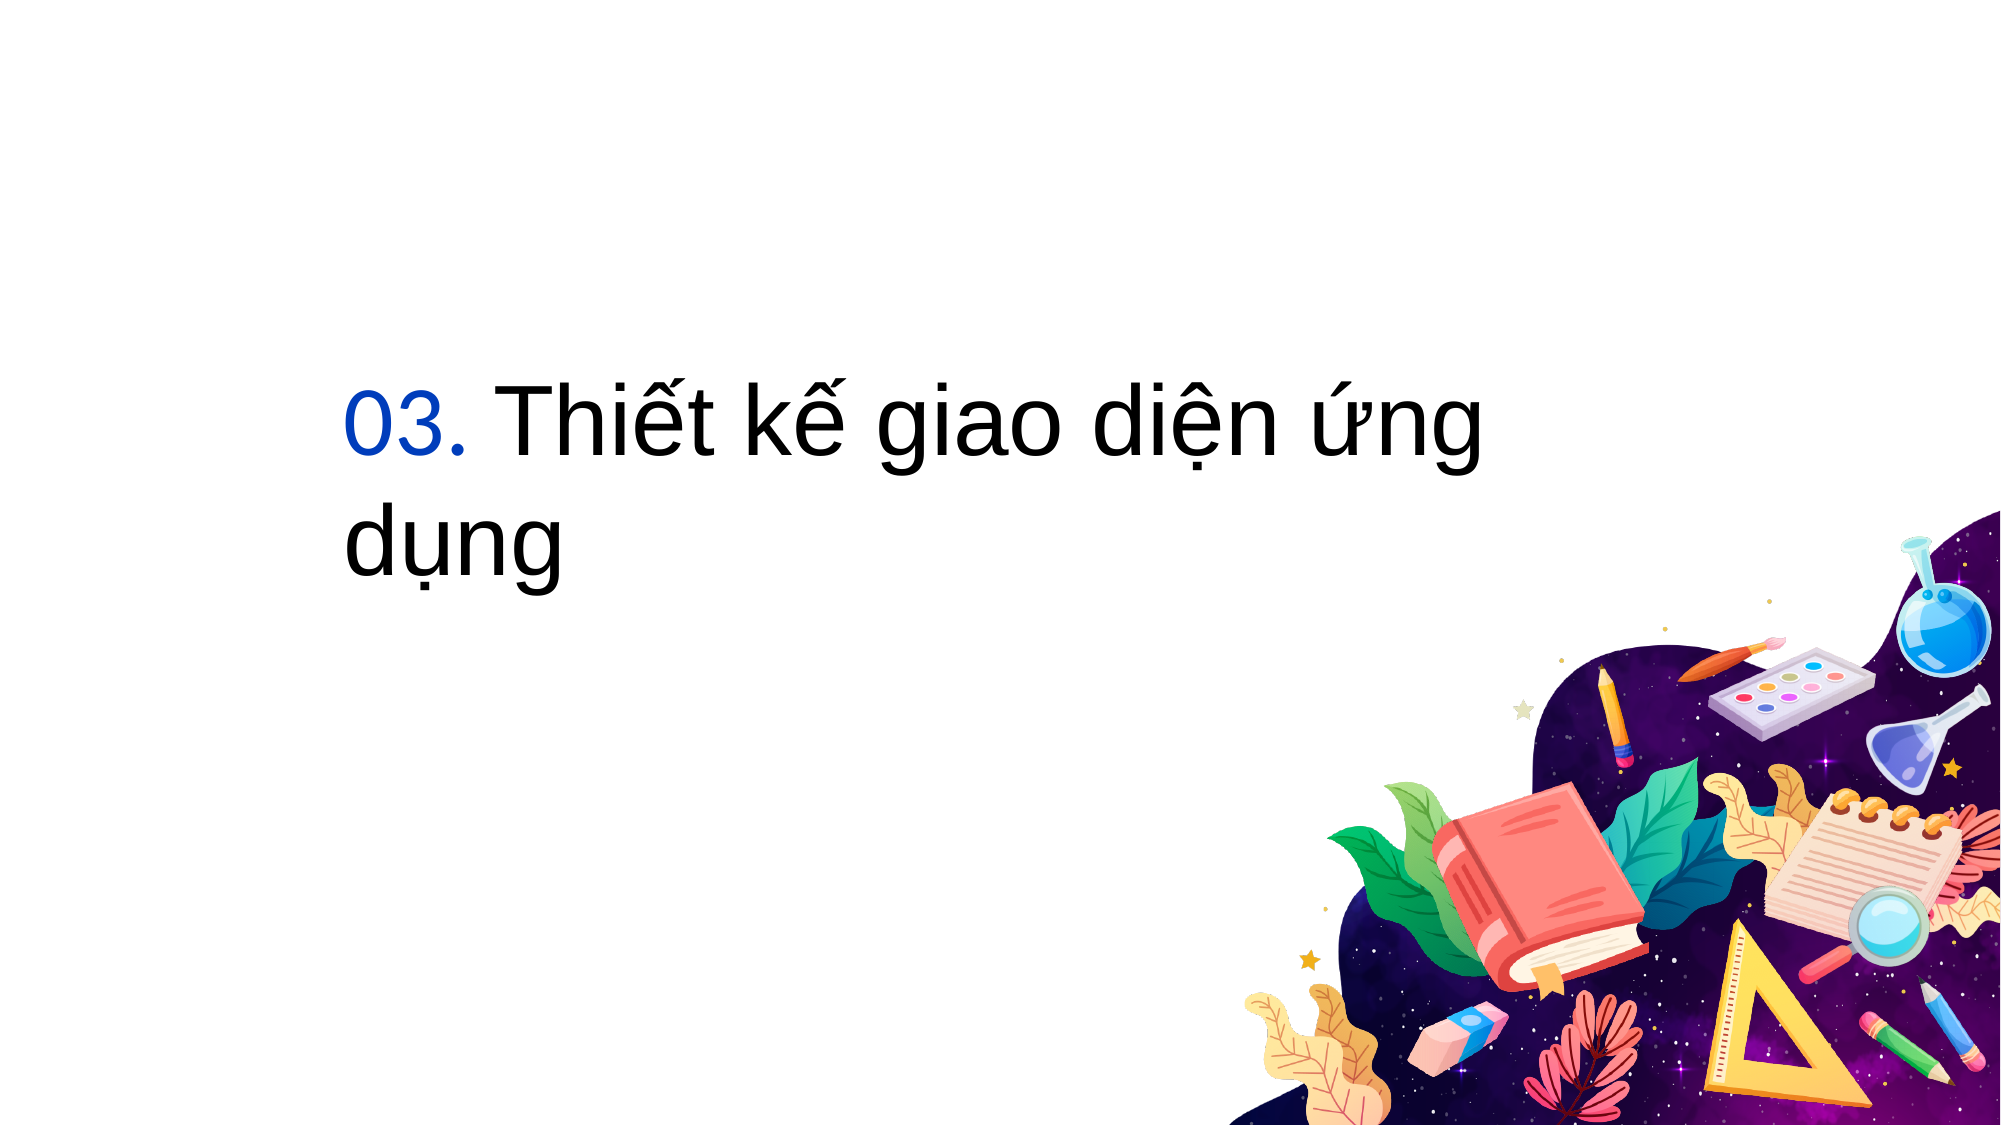

03. Thiết kế giao diện ứng dụng